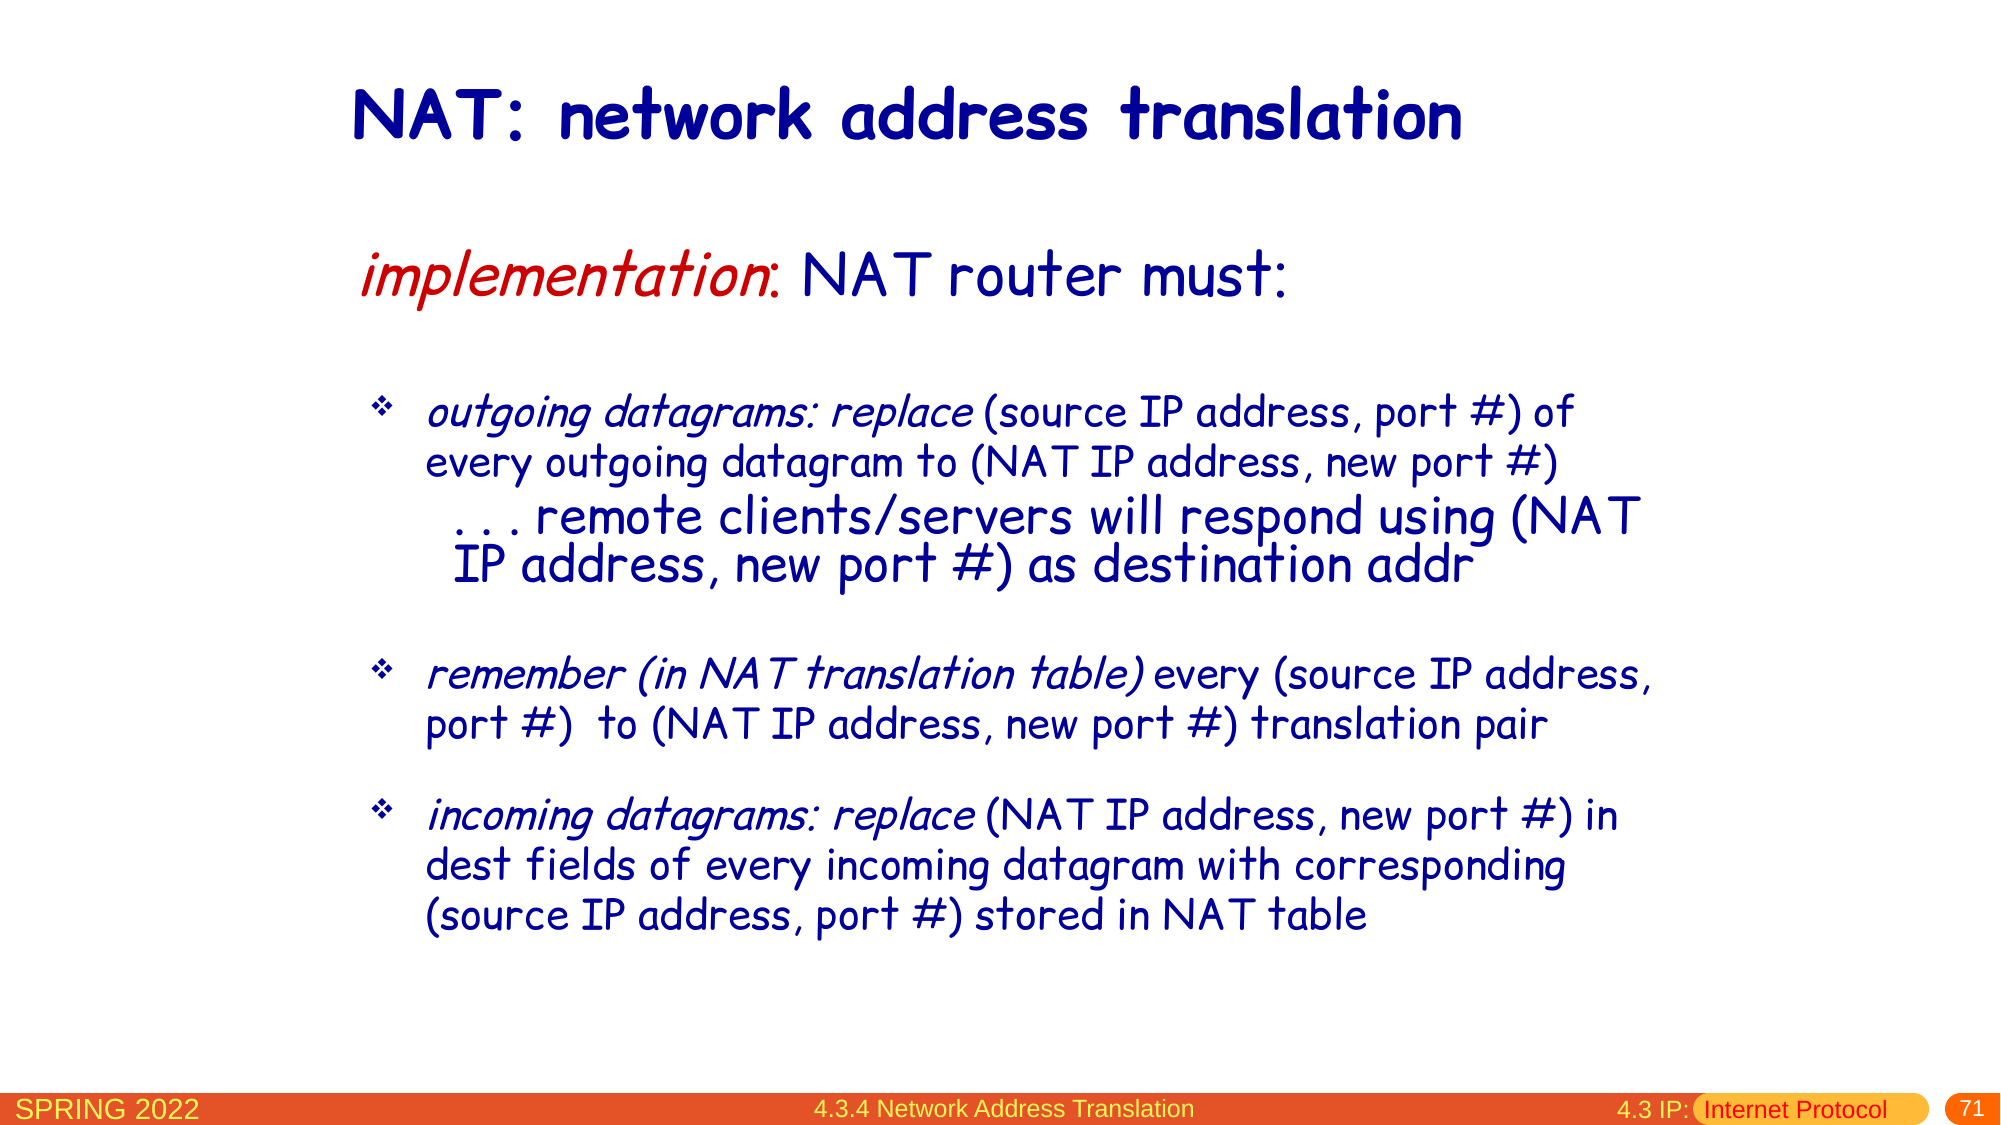

# NAT: network address translation
   implementation: NAT router must:
outgoing datagrams: replace (source IP address, port #) of every outgoing datagram to (NAT IP address, new port #)
. . . remote clients/servers will respond using (NAT IP address, new port #) as destination addr
remember (in NAT translation table) every (source IP address, port #)  to (NAT IP address, new port #) translation pair
incoming datagrams: replace (NAT IP address, new port #) in dest fields of every incoming datagram with corresponding (source IP address, port #) stored in NAT table

4.3.4 Network Address Translation (NAT)
4.3 IP:  Internet Protocol